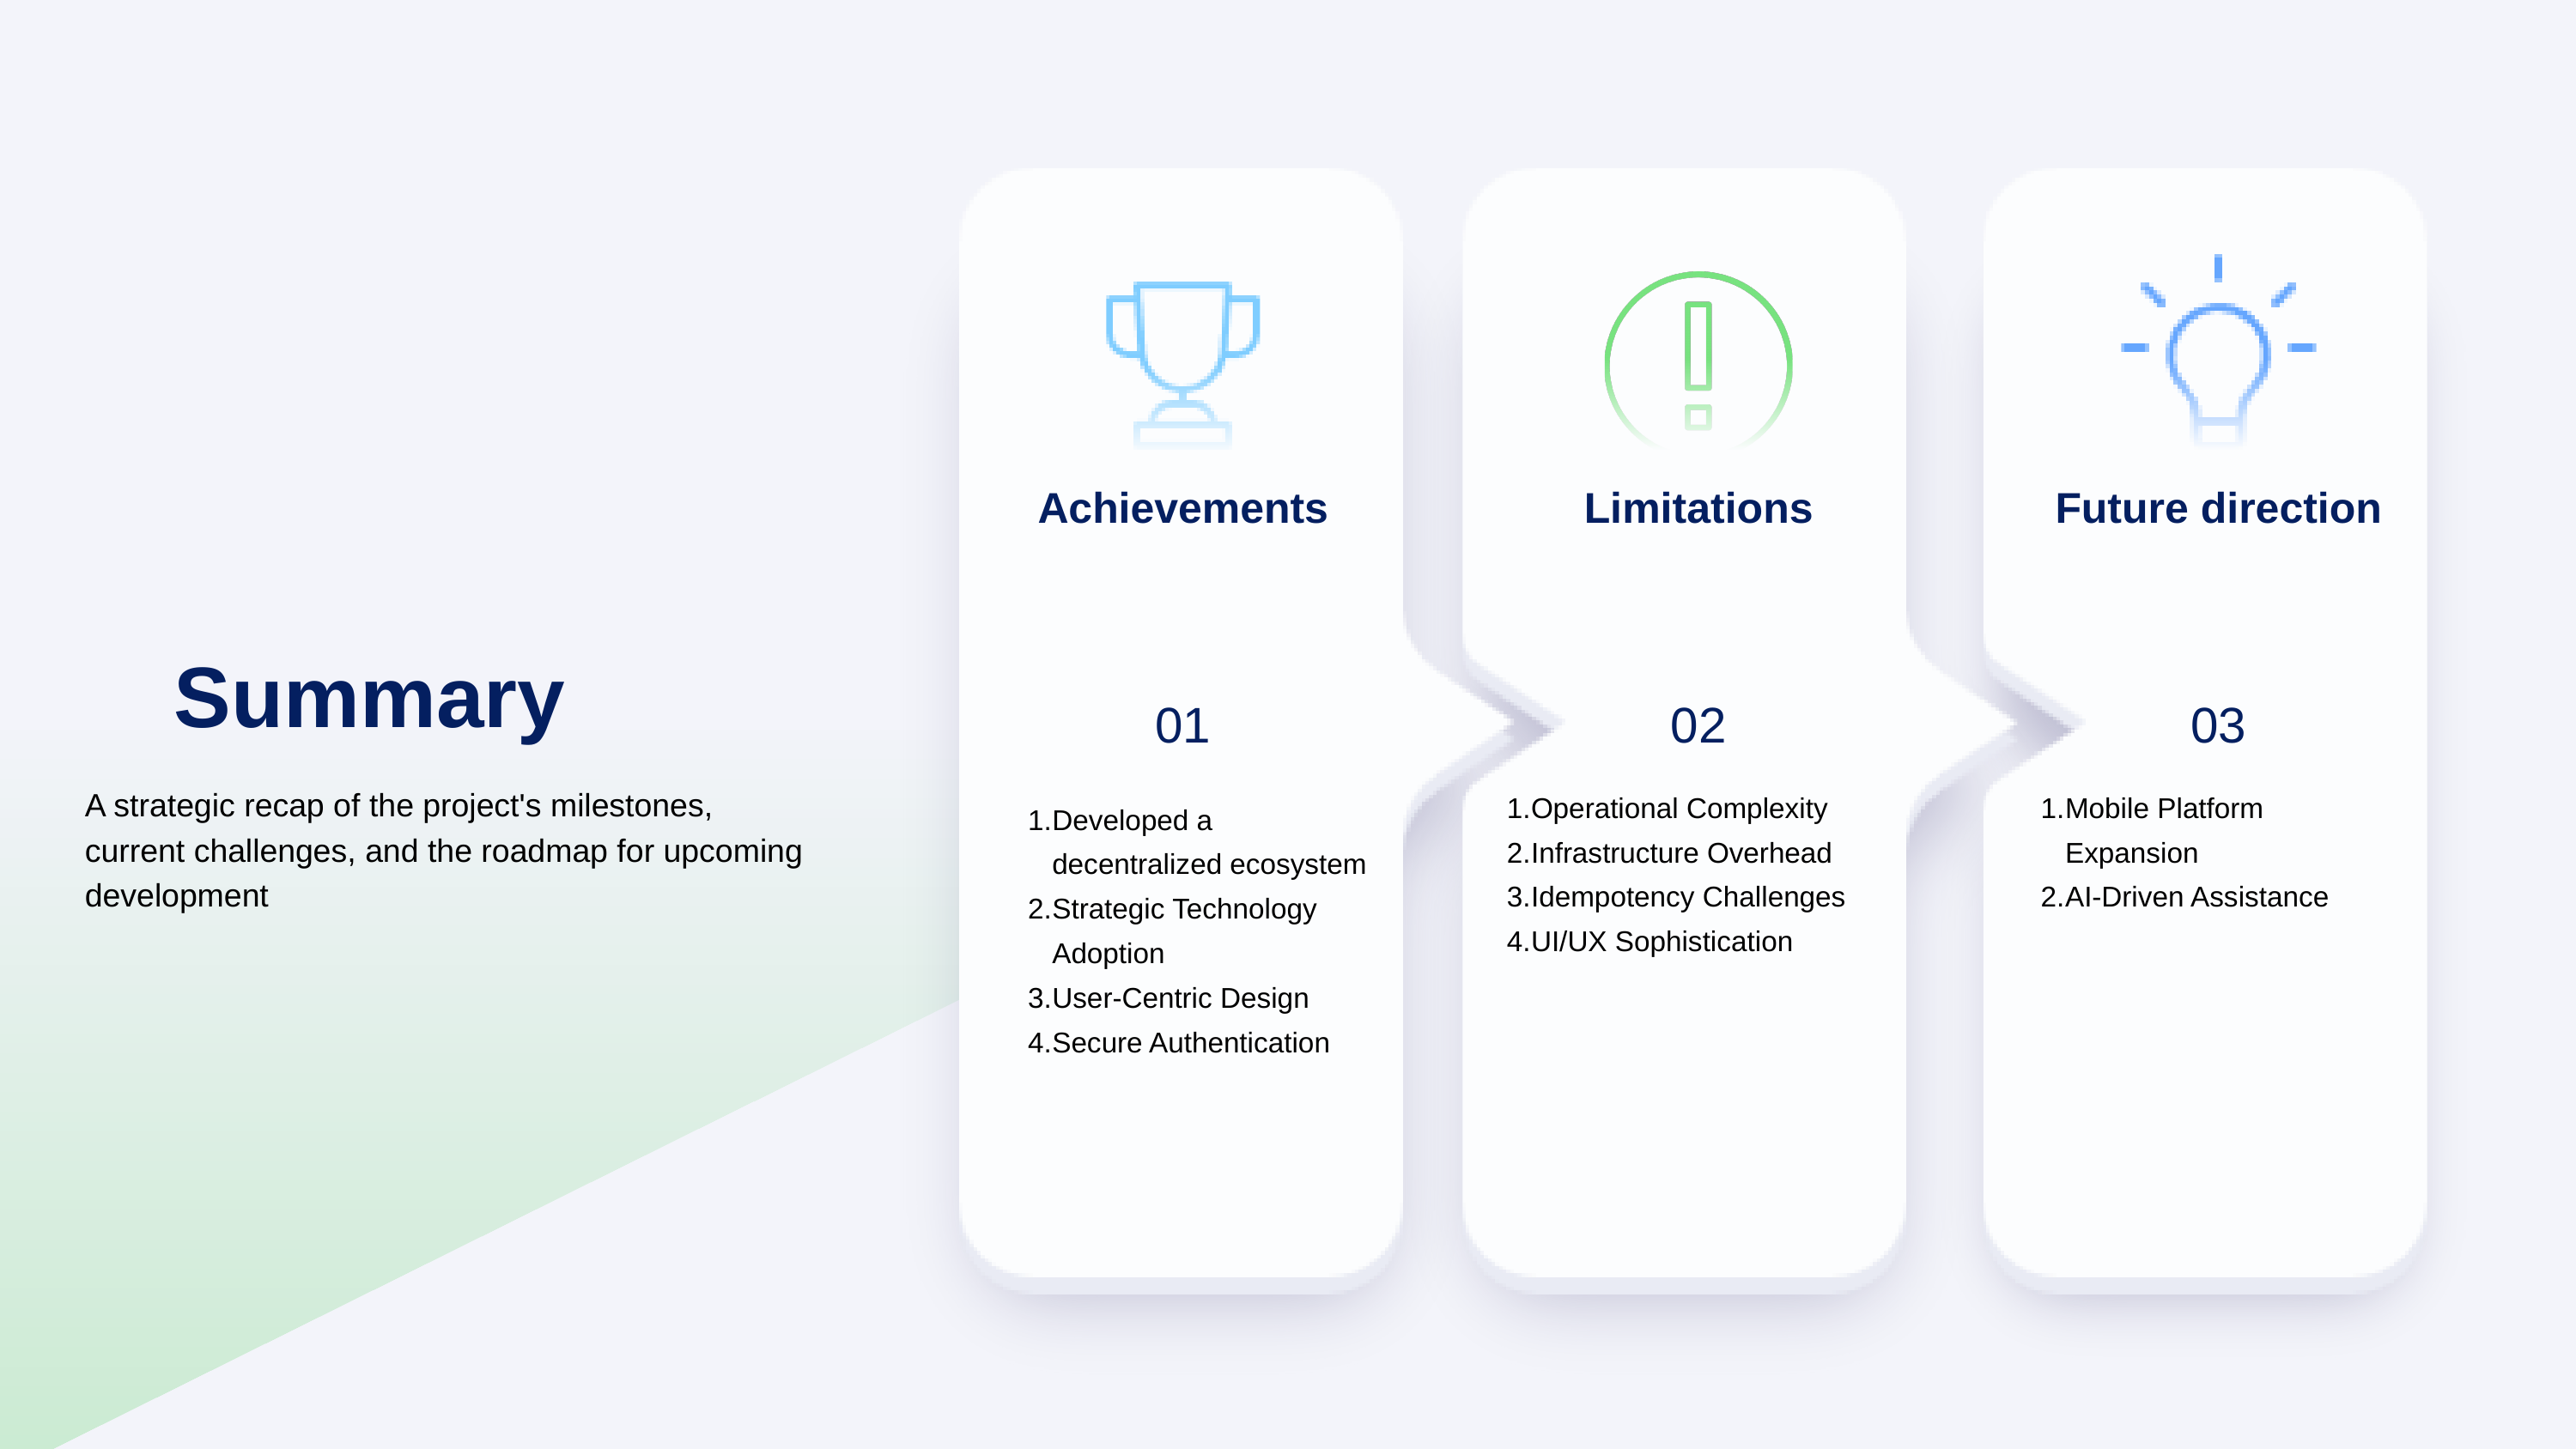

Achievements
Limitations
Future direction
Summary
01
02
03
A strategic recap of the project's milestones, current challenges, and the roadmap for upcoming development
Operational Complexity
Infrastructure Overhead
Idempotency Challenges
UI/UX Sophistication
Mobile Platform Expansion
AI-Driven Assistance
Developed a decentralized ecosystem
Strategic Technology Adoption
User-Centric Design
Secure Authentication